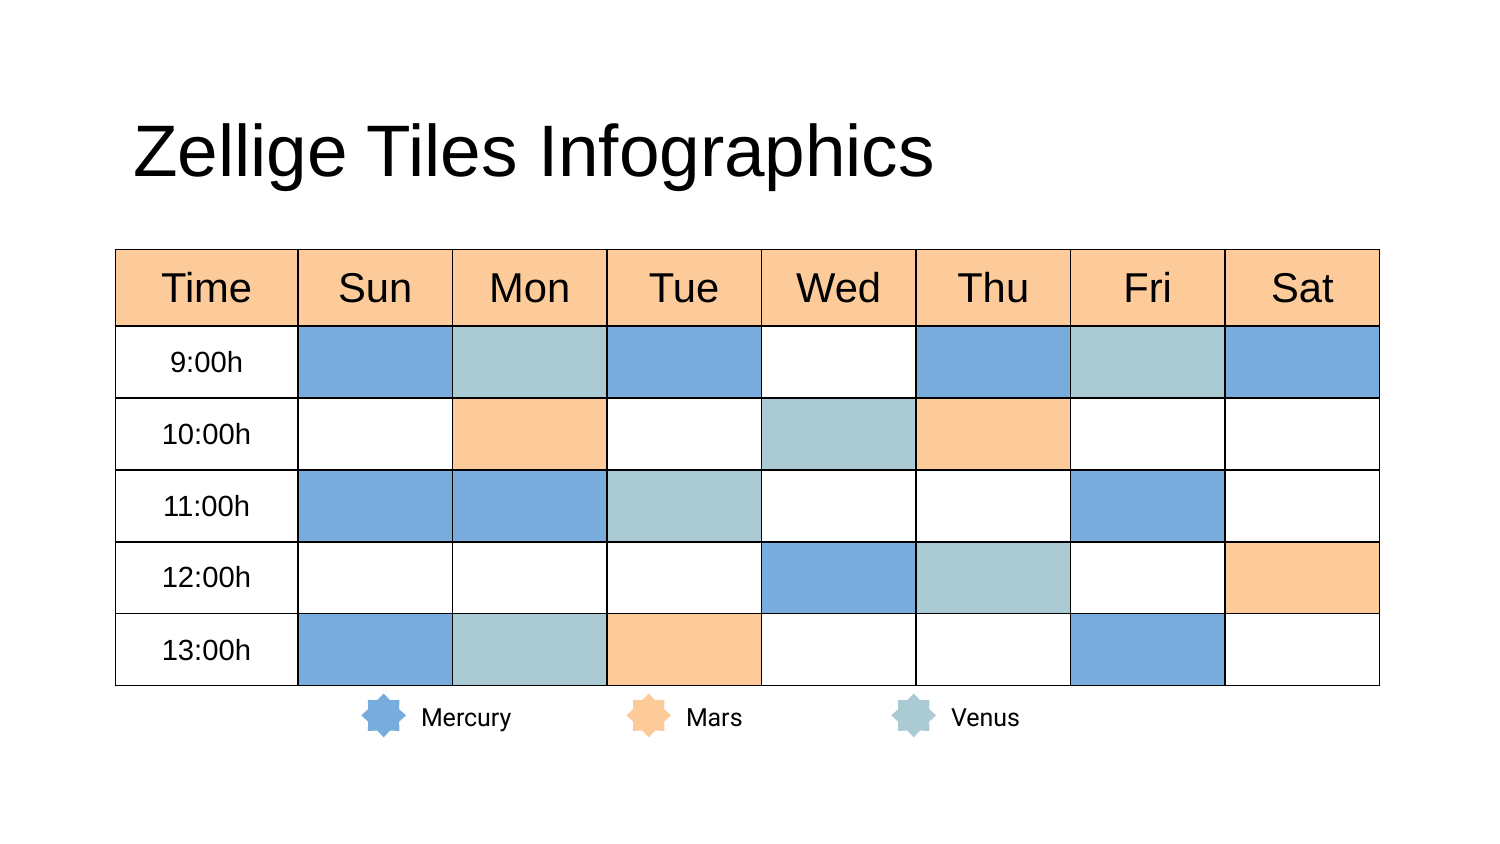

# Zellige Tiles Infographics
| Time | Sun | Mon | Tue | Wed | Thu | Fri | Sat |
| --- | --- | --- | --- | --- | --- | --- | --- |
| 9:00h |  |  |  |  |  |  |  |
| 10:00h |  |  |  |  |  |  |  |
| 11:00h |  |  |  |  |  |  |  |
| 12:00h |  |  |  |  |  |  |  |
| 13:00h |  |  |  |  |  |  |  |
Mercury

Mars

Venus